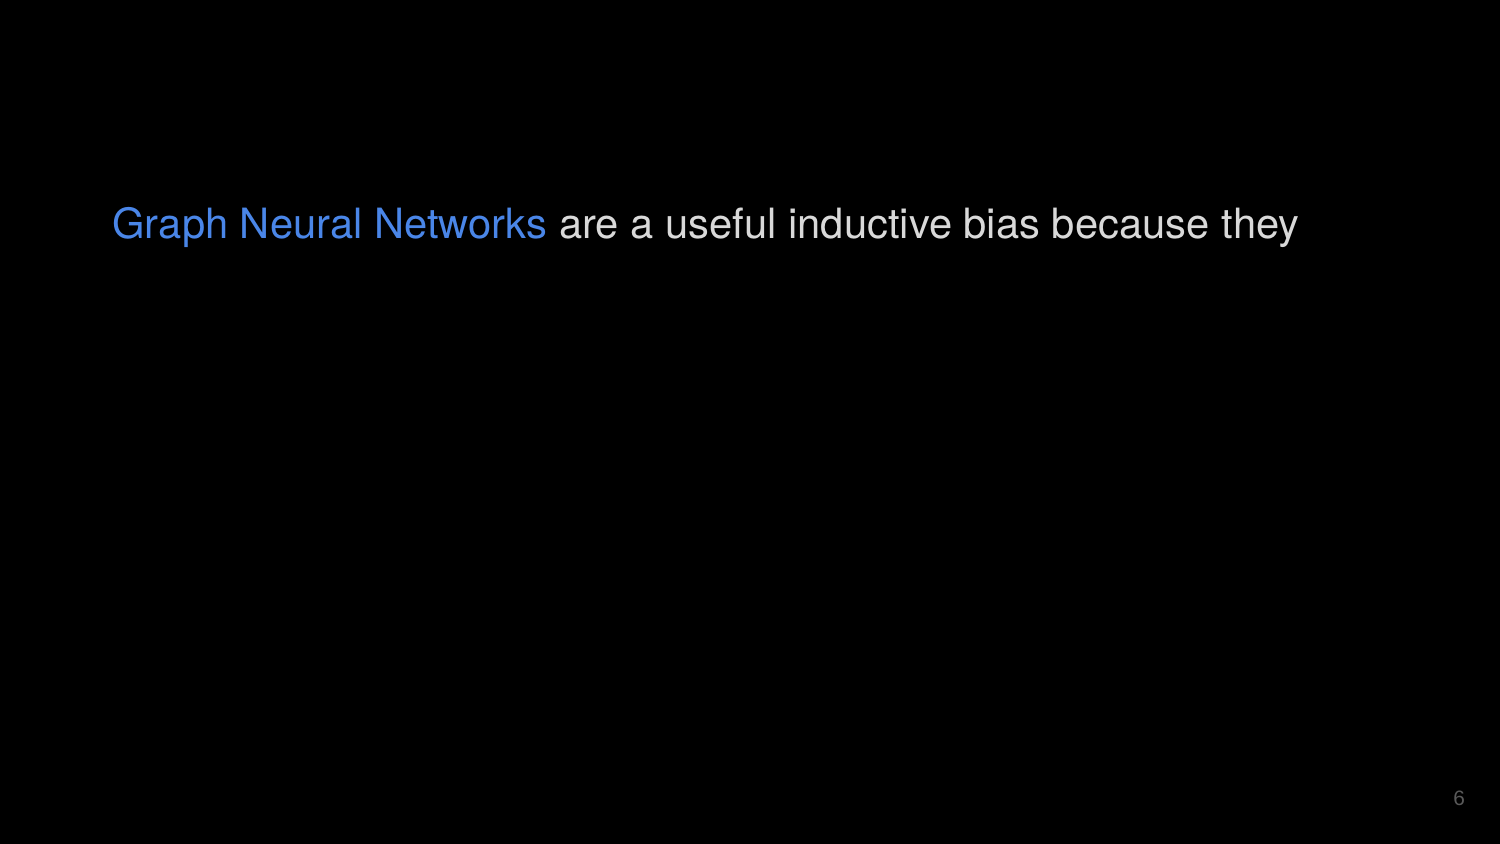

Graph Neural Networks are a useful inductive bias because they

6